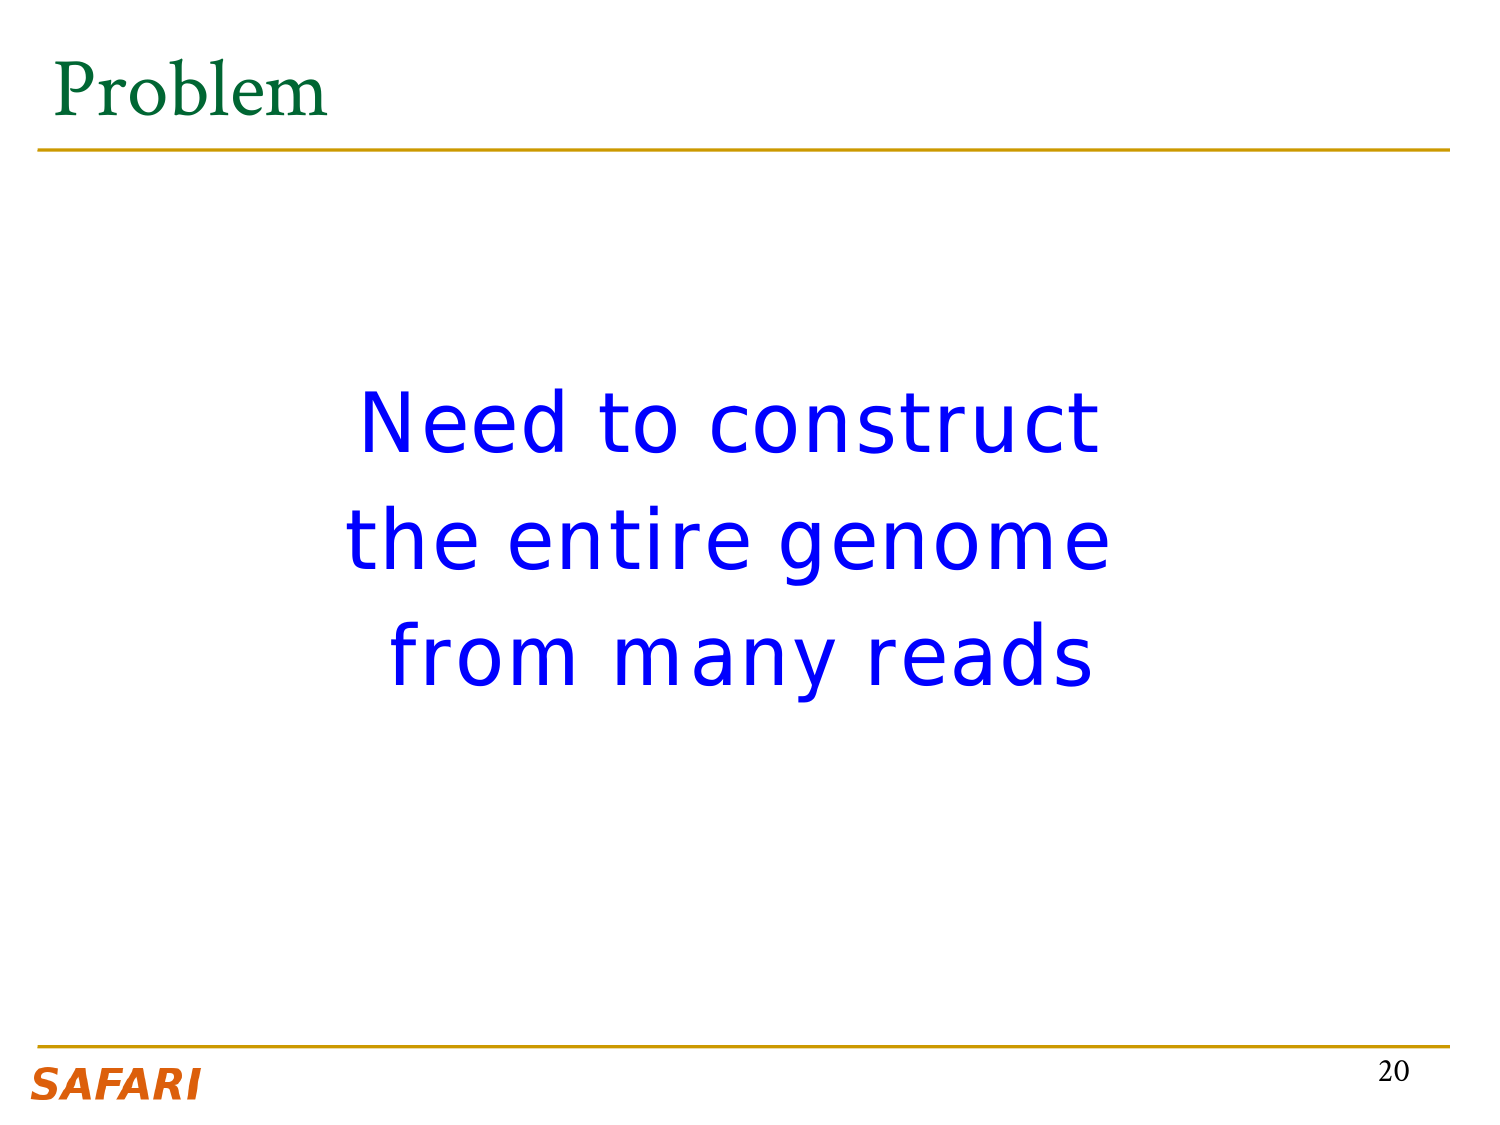

# Problem
Need to construct
the entire genome
from many reads
20